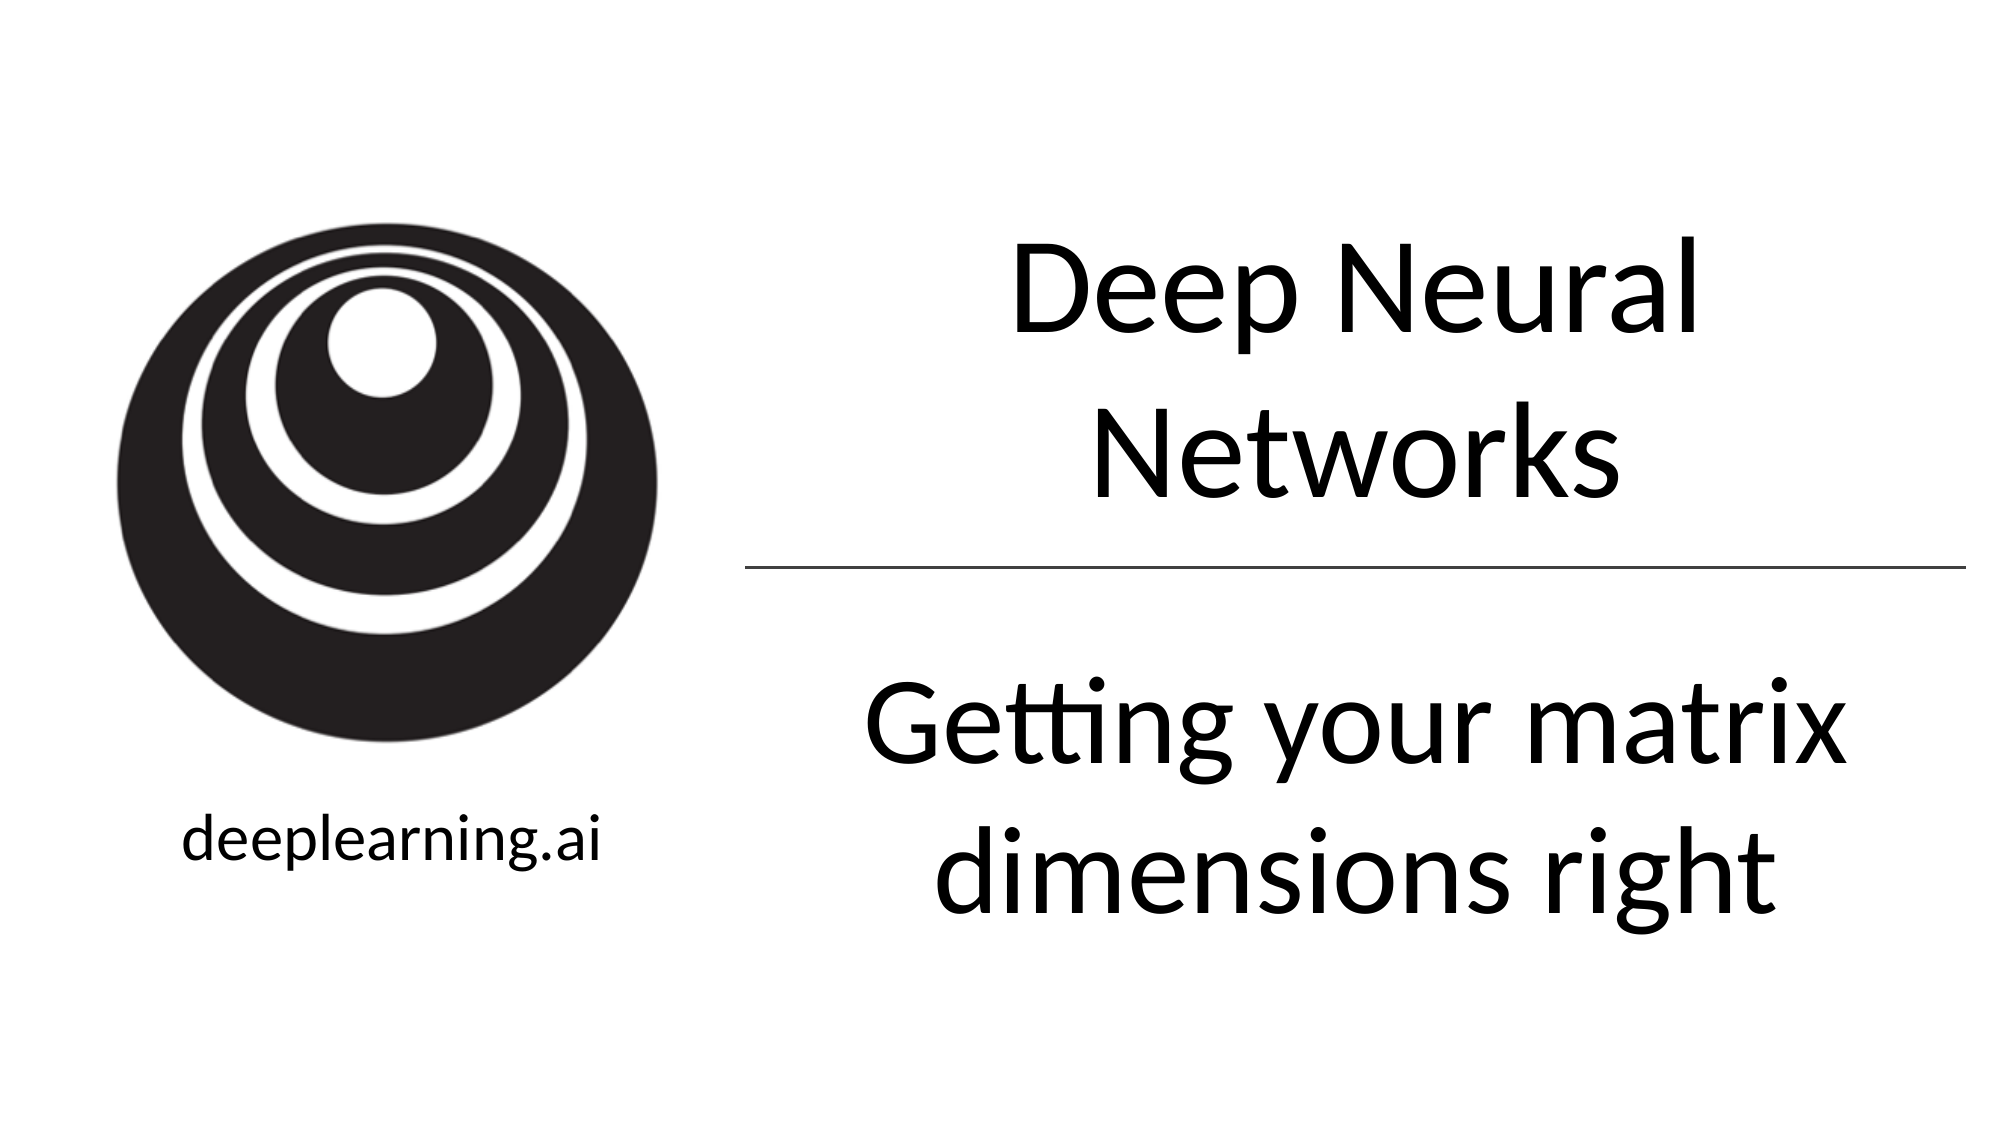

Deep Neural Networks
Getting your matrix
dimensions right